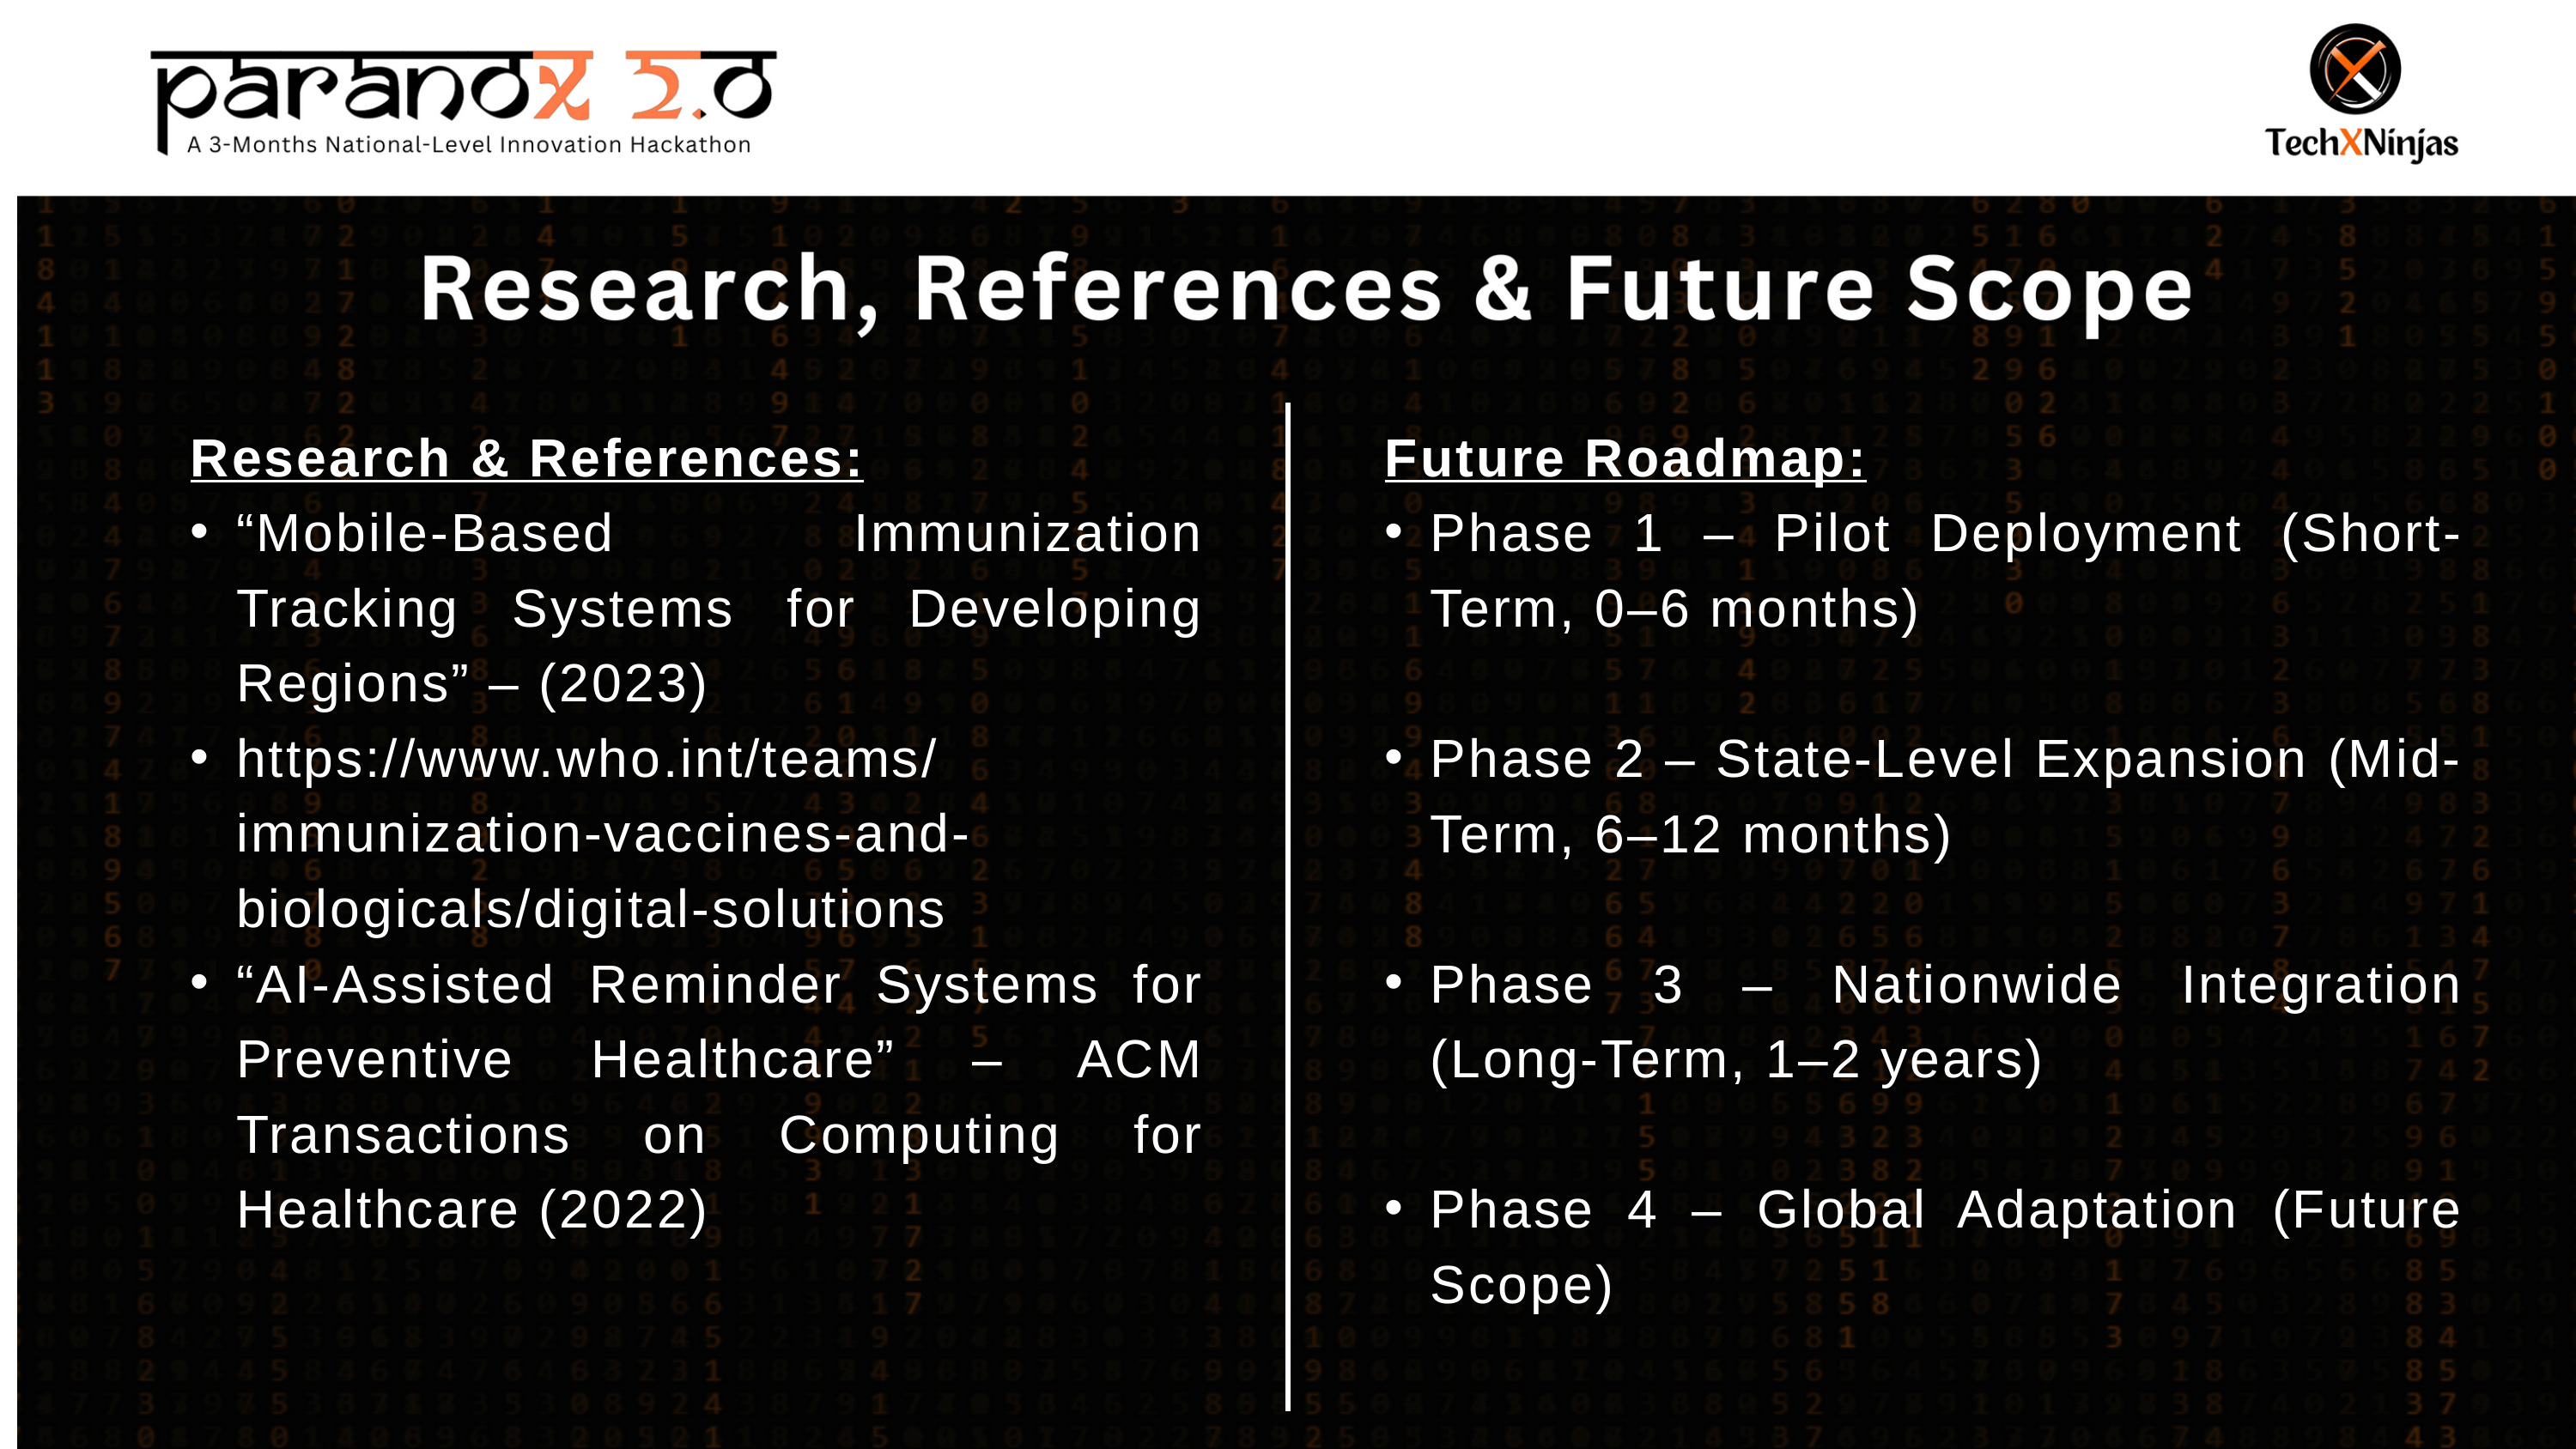

Research & References:
“Mobile-Based Immunization Tracking Systems for Developing Regions” – (2023)
https://www.who.int/teams/immunization-vaccines-and-biologicals/digital-solutions
“AI-Assisted Reminder Systems for Preventive Healthcare” – ACM Transactions on Computing for Healthcare (2022)
Future Roadmap:
Phase 1 – Pilot Deployment (Short-Term, 0–6 months)

Phase 2 – State-Level Expansion (Mid-Term, 6–12 months)

Phase 3 – Nationwide Integration (Long-Term, 1–2 years)

Phase 4 – Global Adaptation (Future Scope)